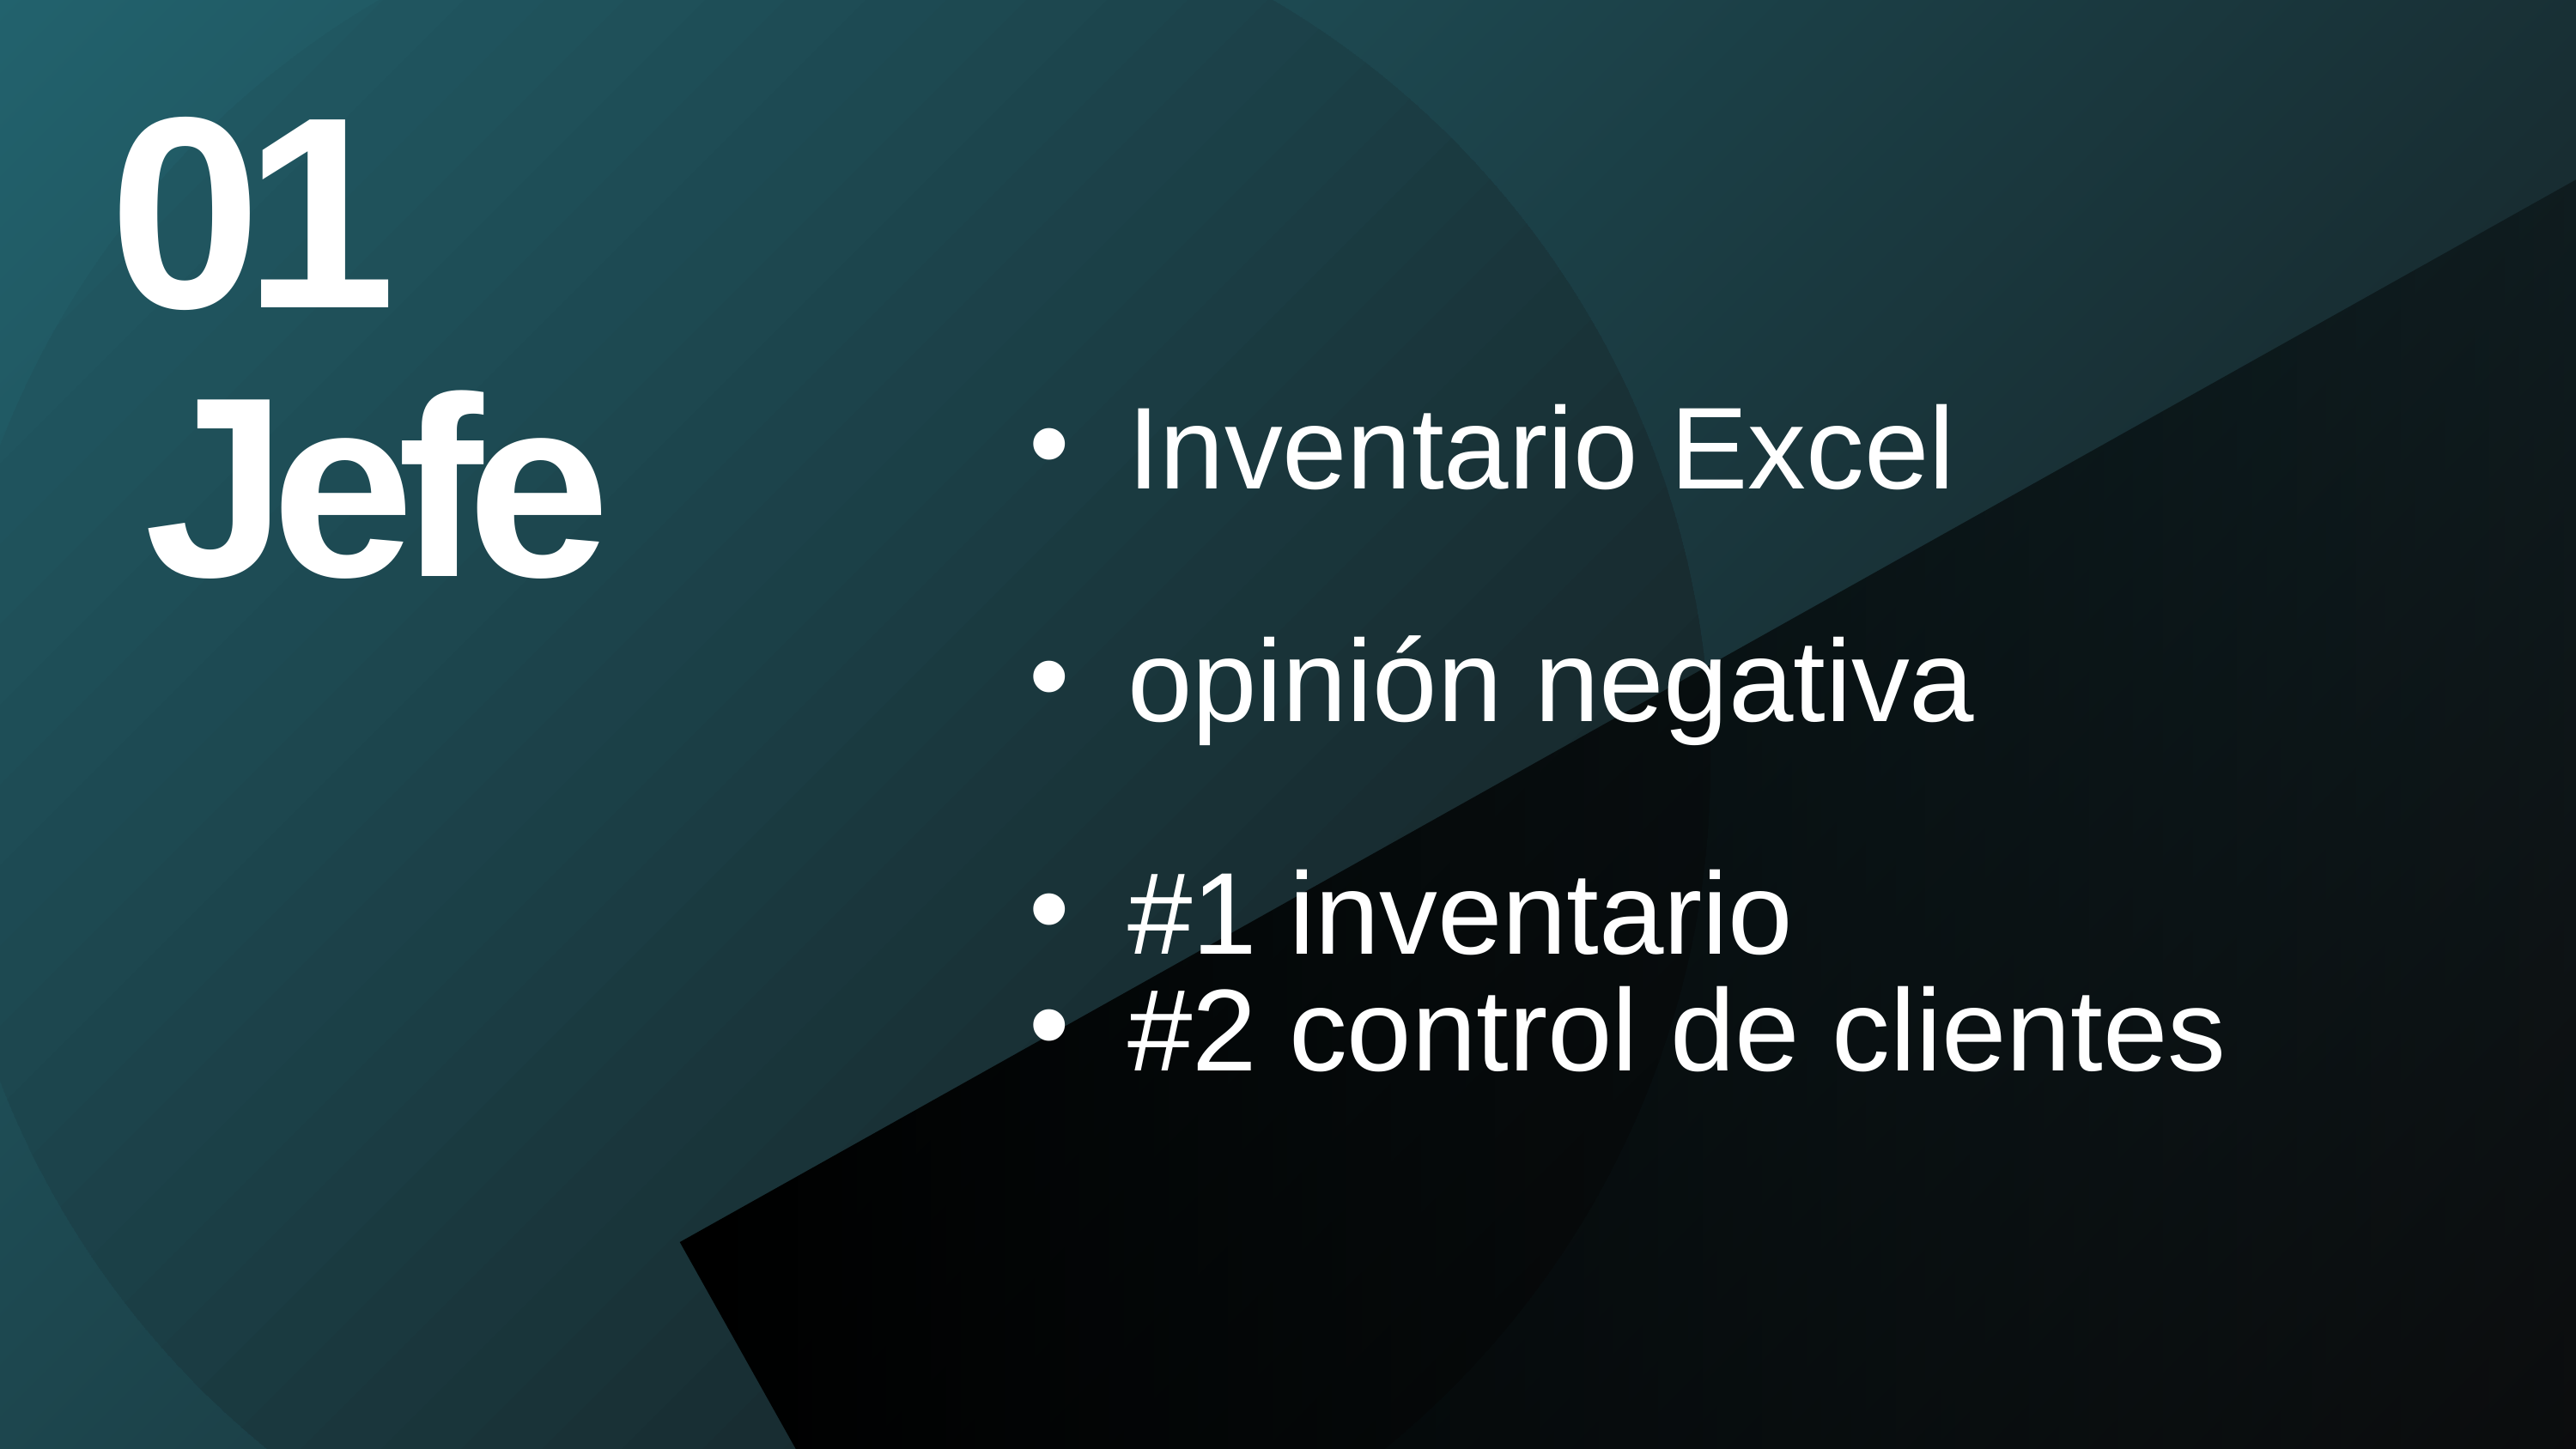

01

Inventario Excel

opinión negativa

#1 inventario
#2 control de clientes
Jefe